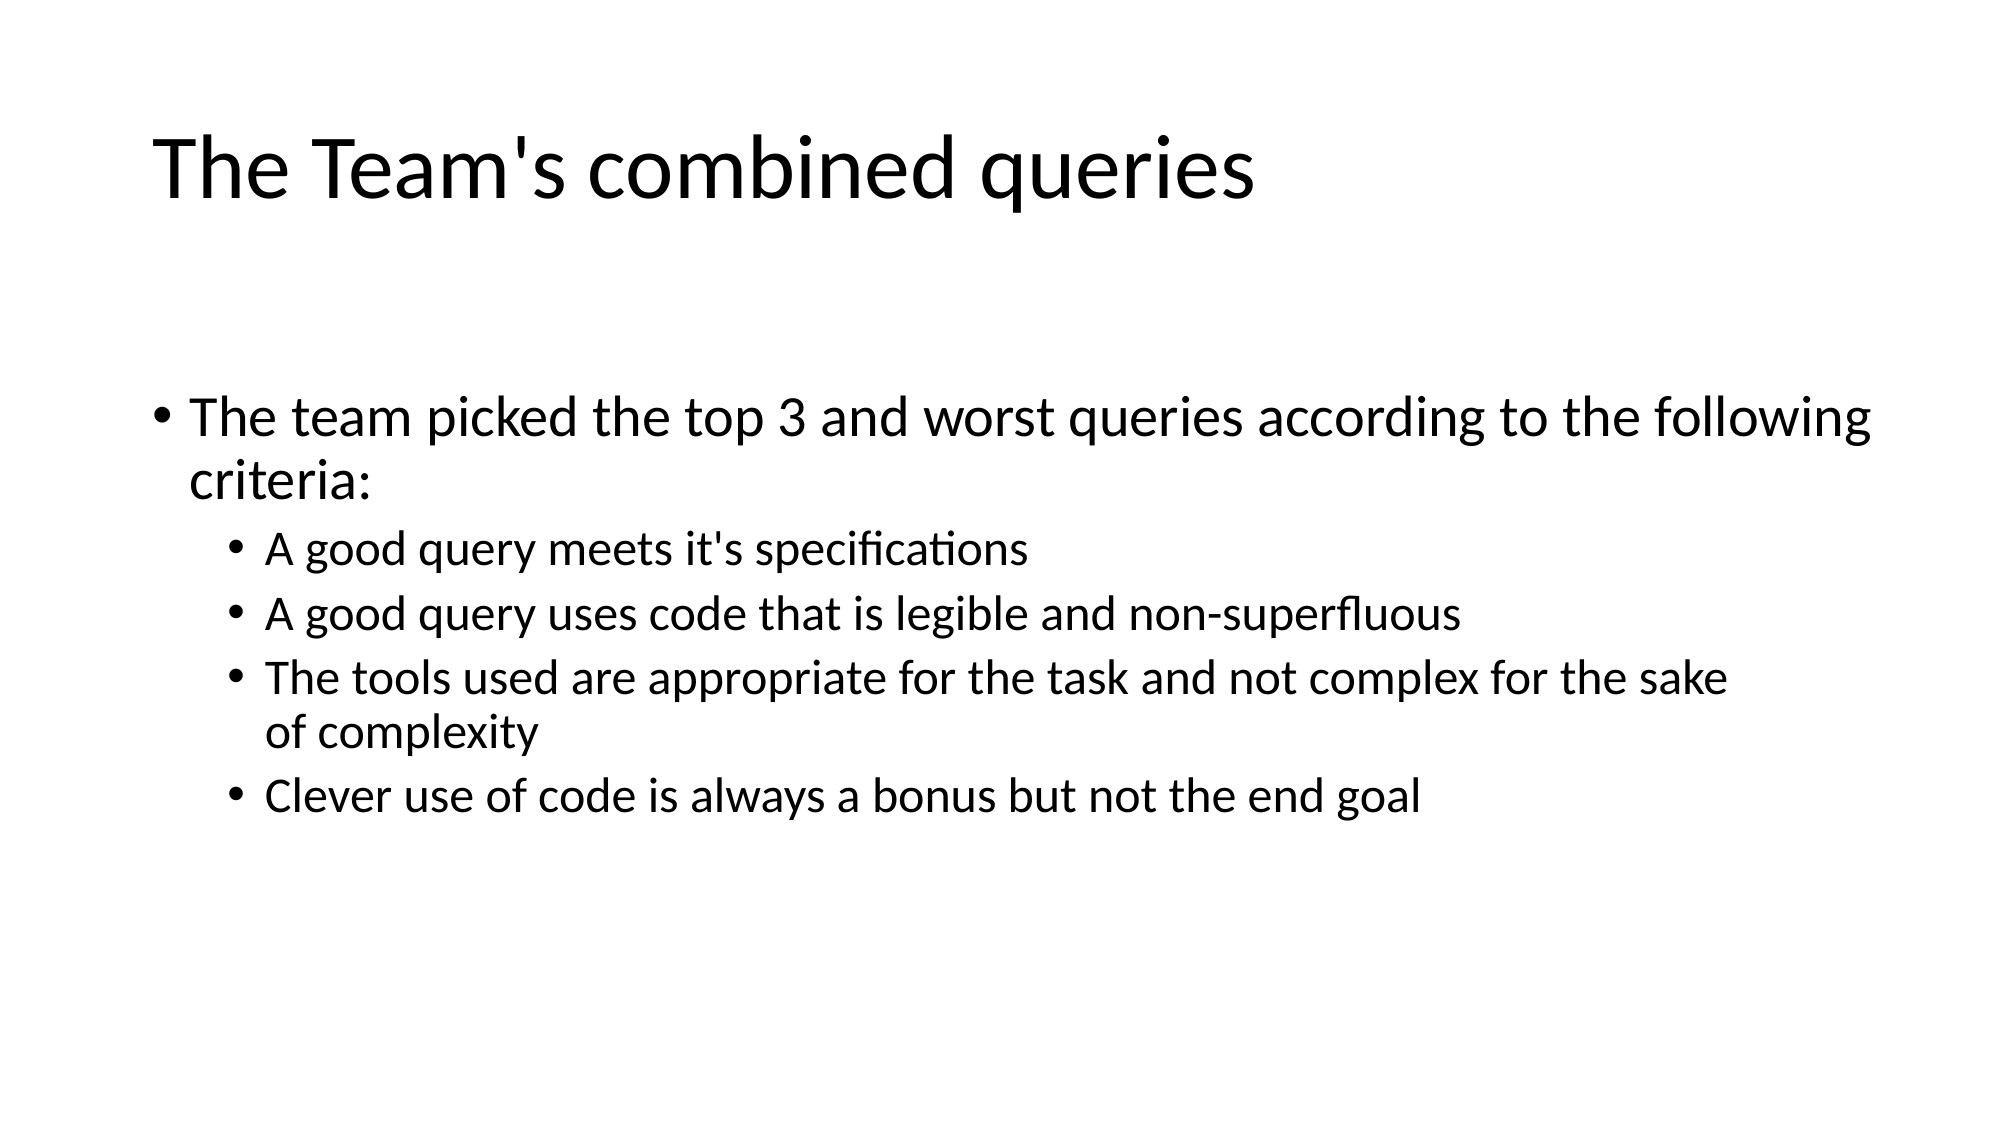

# The Team's combined queries
The team picked the top 3 and worst queries according to the following criteria:
A good query meets it's specifications
A good query uses code that is legible and non-superfluous
The tools used are appropriate for the task and not complex for the sake of complexity
Clever use of code is always a bonus but not the end goal